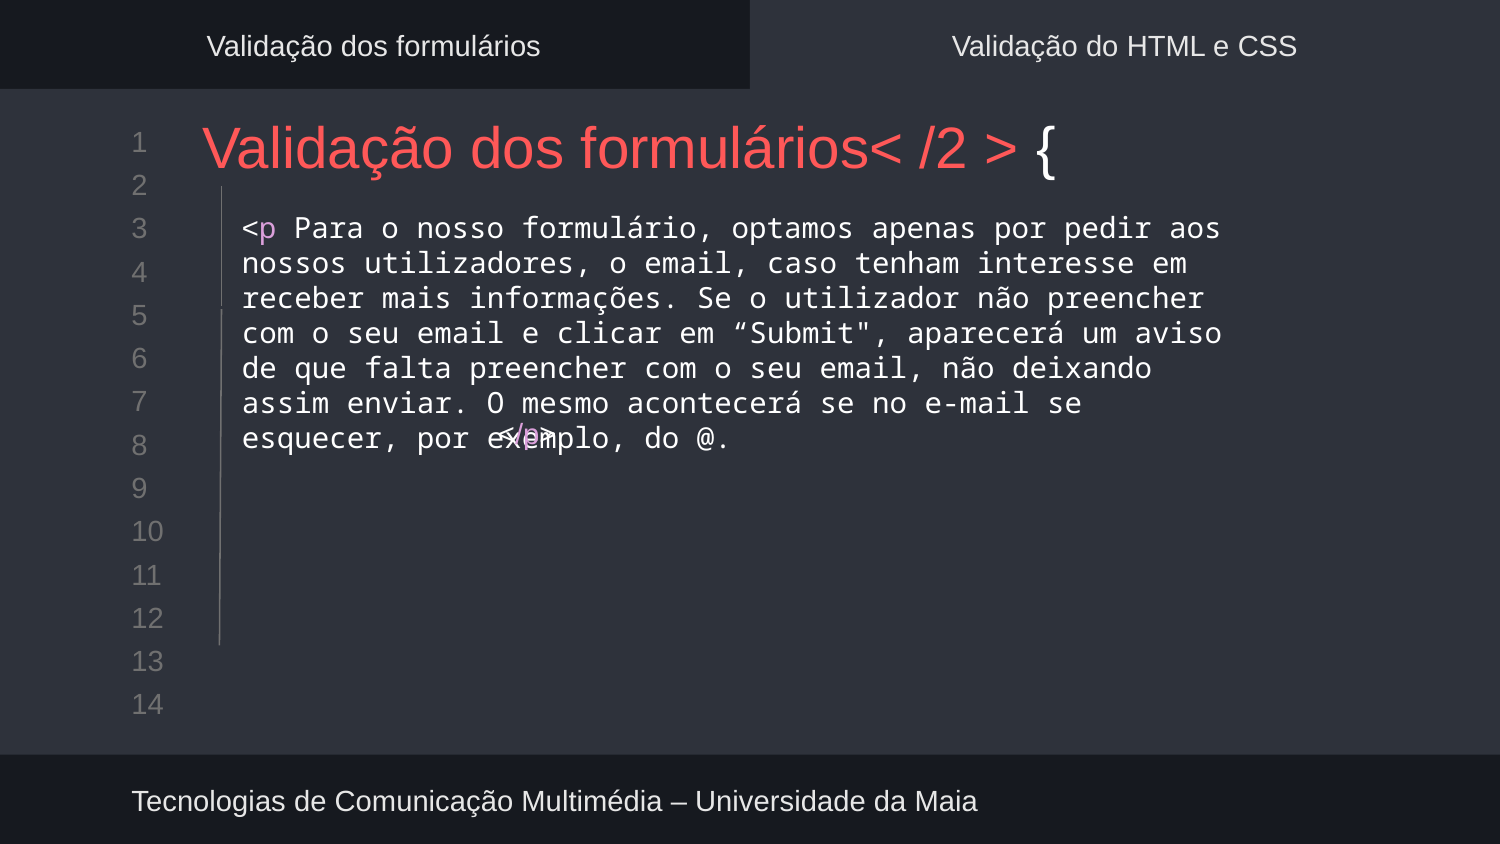

Validação dos formulários
Validação do HTML e CSS
# Validação dos formulários< /2 > {

<p Para o nosso formulário, optamos apenas por pedir aos nossos utilizadores, o email, caso tenham interesse em receber mais informações. Se o utilizador não preencher com o seu email e clicar em “Submit", aparecerá um aviso de que falta preencher com o seu email, não deixando assim enviar. O mesmo acontecerá se no e-mail se esquecer, por exemplo, do @.

</p>
Tecnologias de Comunicação Multimédia – Universidade da Maia